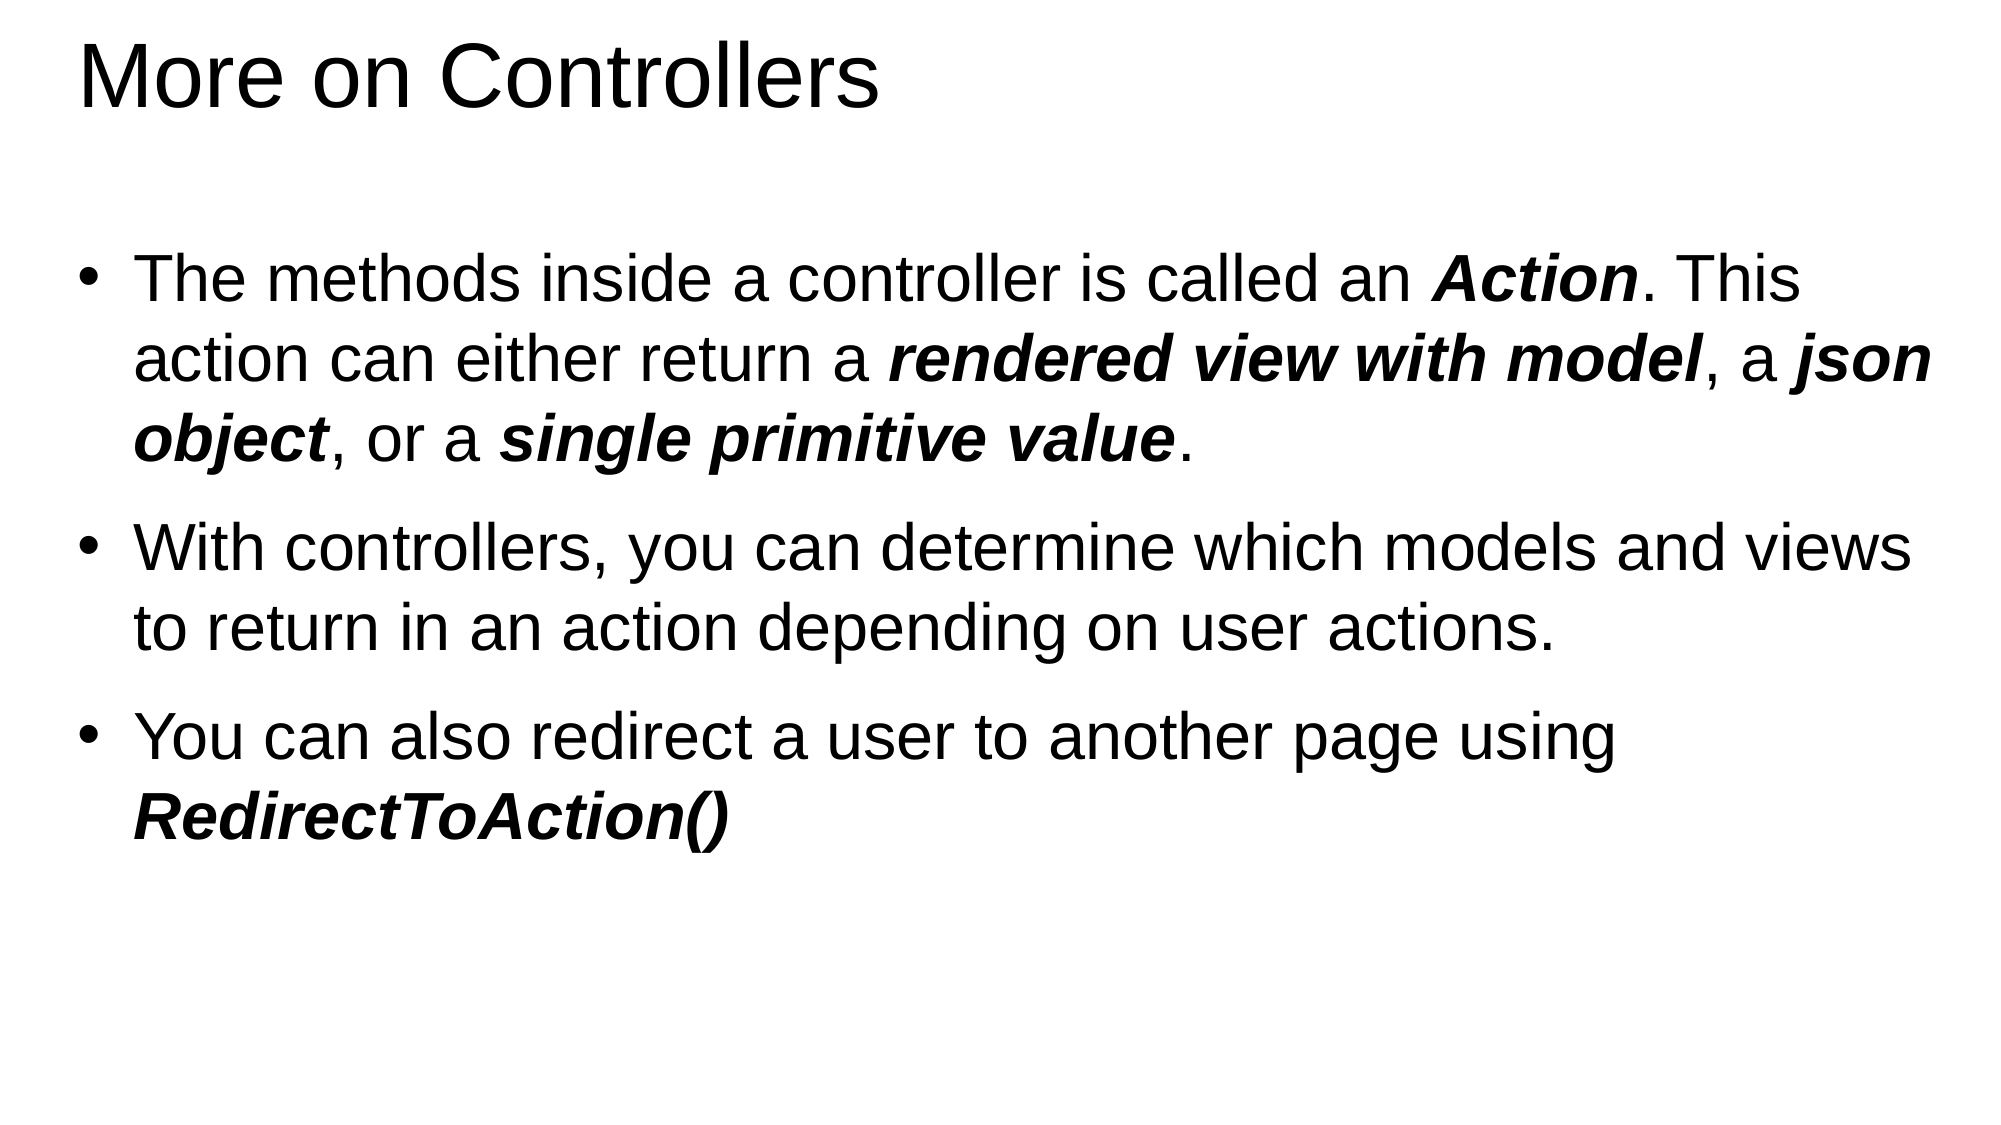

# More on Controllers
The methods inside a controller is called an Action. This action can either return a rendered view with model, a json object, or a single primitive value.
With controllers, you can determine which models and views to return in an action depending on user actions.
You can also redirect a user to another page using RedirectToAction()